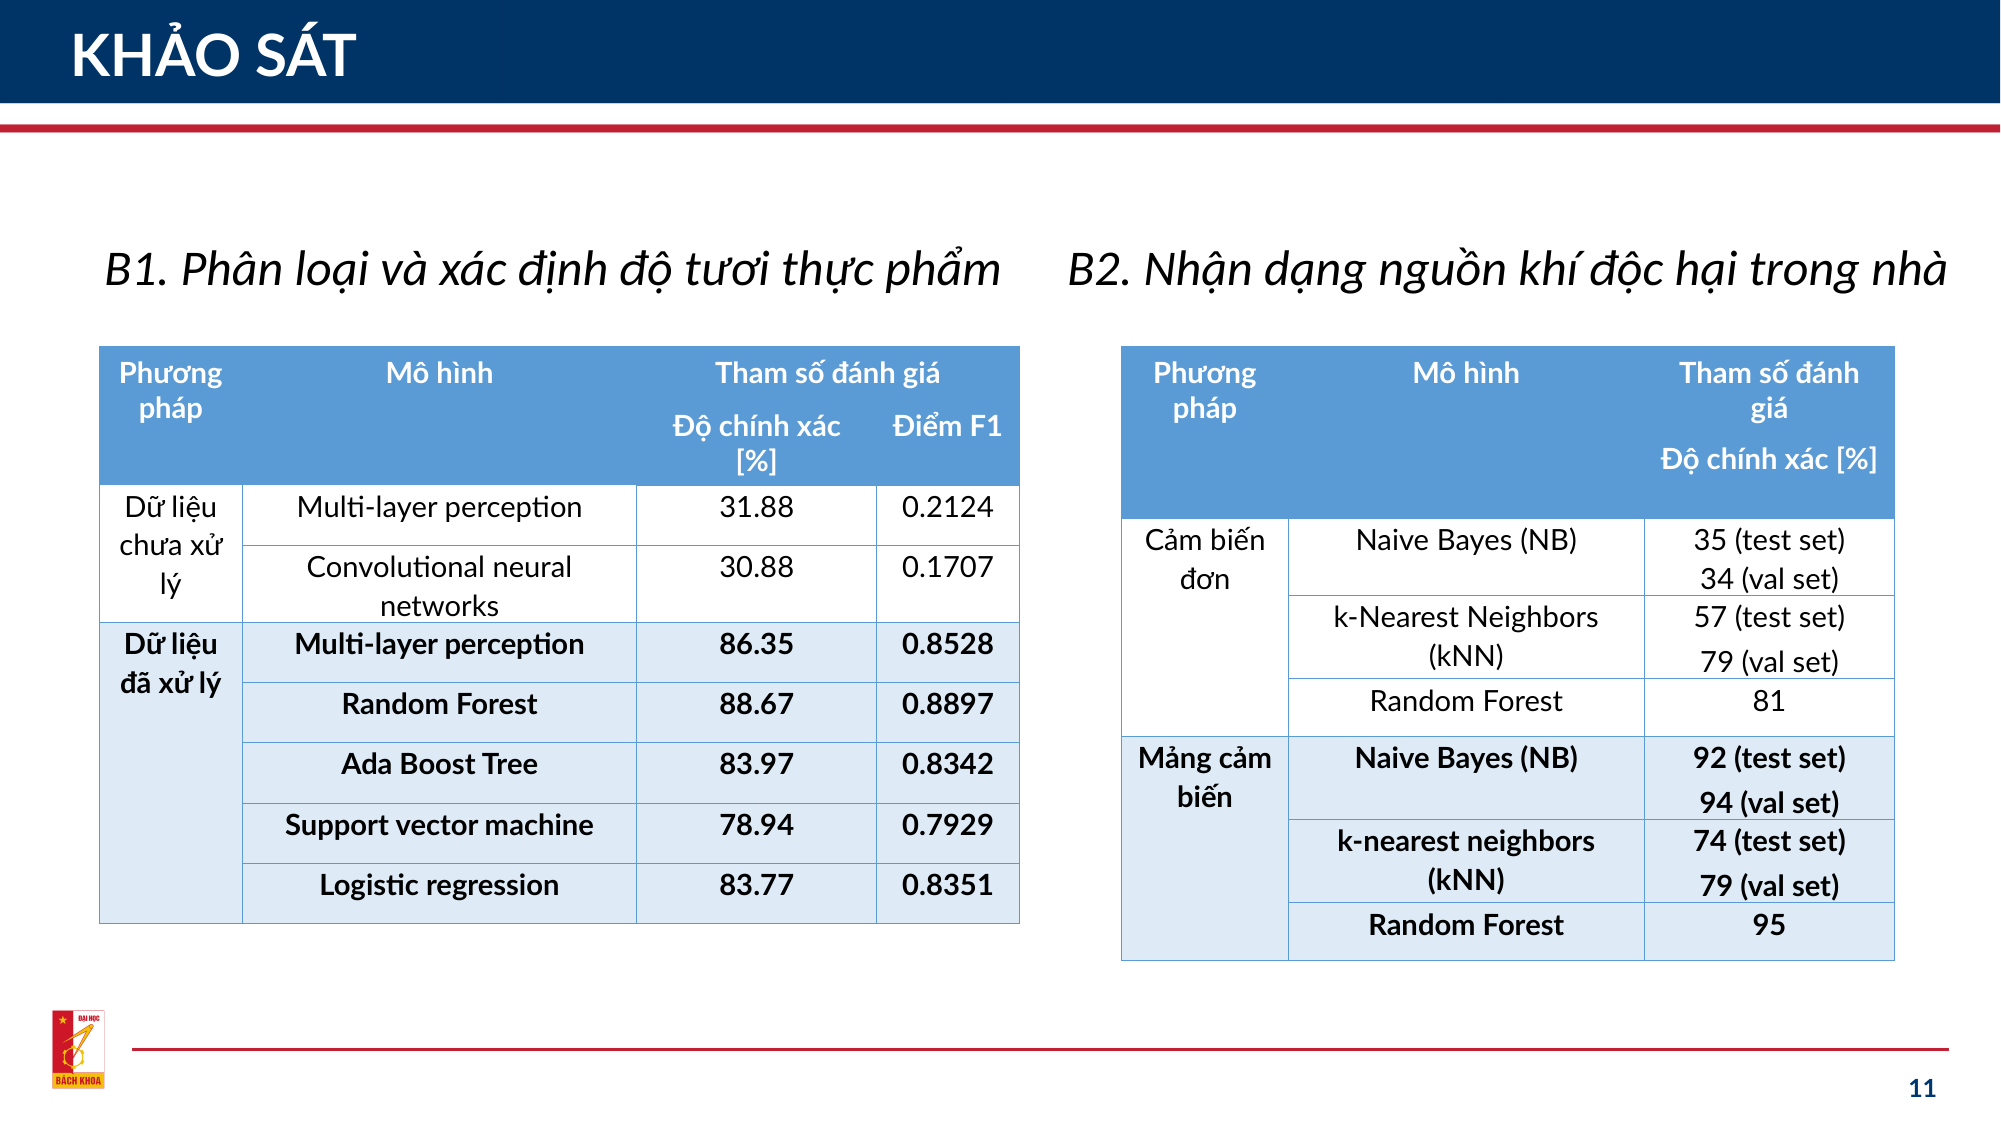

# KHẢO SÁT
B1. Phân loại và xác định độ tươi thực phẩm
B2. Nhận dạng nguồn khí độc hại trong nhà
| Phương pháp | Mô hình | Tham số đánh giá |  |
| --- | --- | --- | --- |
|  |  | Độ chính xác [%] | Điểm F1 |
| Dữ liệu chưa xử lý | Multi-layer perception | 31.88 | 0.2124 |
|  | Convolutional neural networks | 30.88 | 0.1707 |
| Dữ liệu đã xử lý | Multi-layer perception | 86.35 | 0.8528 |
|  | Random Forest | 88.67 | 0.8897 |
|  | Ada Boost Tree | 83.97 | 0.8342 |
|  | Support vector machine | 78.94 | 0.7929 |
|  | Logistic regression | 83.77 | 0.8351 |
| Phương pháp | Mô hình | Tham số đánh giá |
| --- | --- | --- |
|  |  | Độ chính xác [%] |
| Cảm biến đơn | Naive Bayes (NB) | 35 (test set) 34 (val set) |
|  | k-Nearest Neighbors (kNN) | 57 (test set) 79 (val set) |
|  | Random Forest | 81 |
| Mảng cảm biến | Naive Bayes (NB) | 92 (test set) 94 (val set) |
|  | k-nearest neighbors (kNN) | 74 (test set) 79 (val set) |
|  | Random Forest | 95 |
11